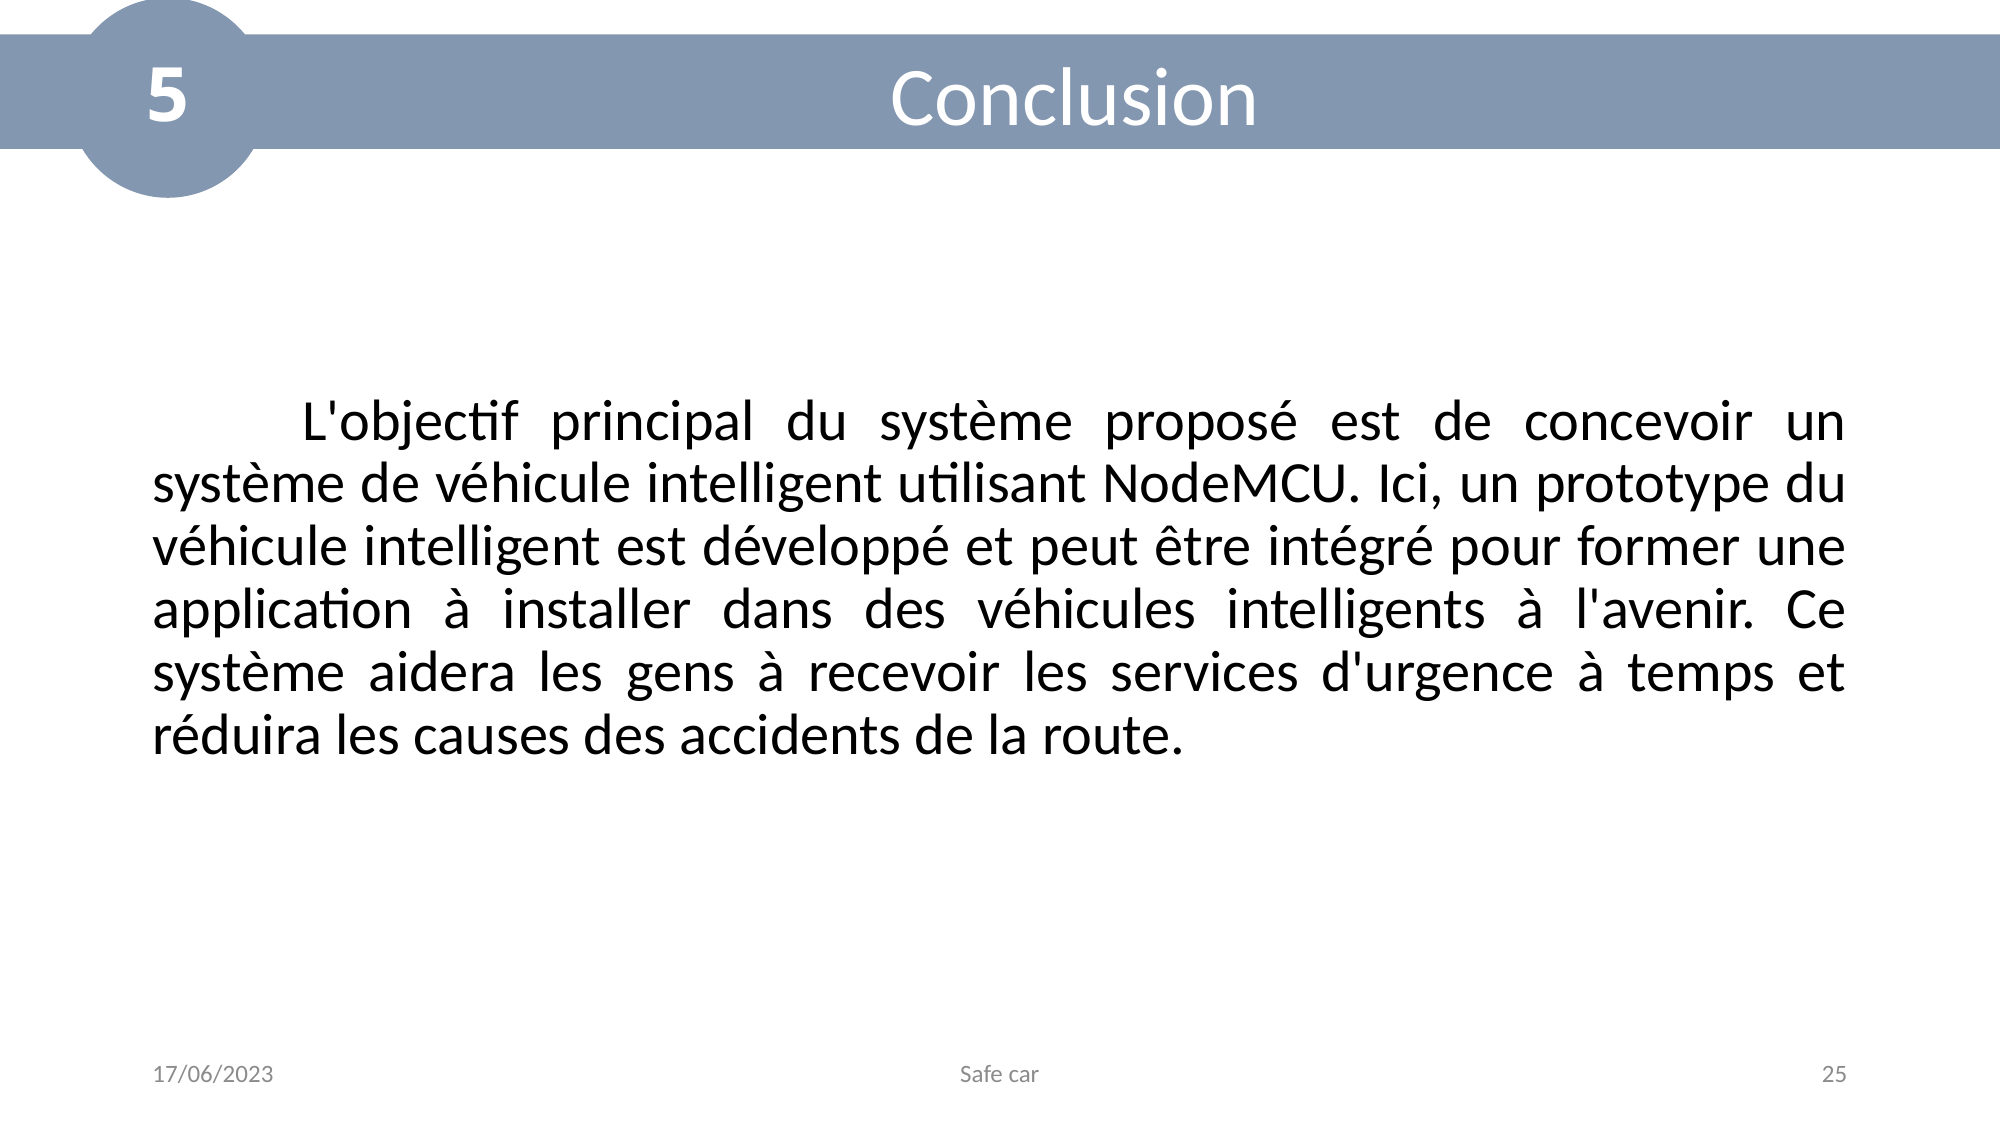

Conclusion
5
	L'objectif principal du système proposé est de concevoir un système de véhicule intelligent utilisant NodeMCU. Ici, un prototype du véhicule intelligent est développé et peut être intégré pour former une application à installer dans des véhicules intelligents à l'avenir. Ce système aidera les gens à recevoir les services d'urgence à temps et réduira les causes des accidents de la route.
17/06/2023
Safe car
25